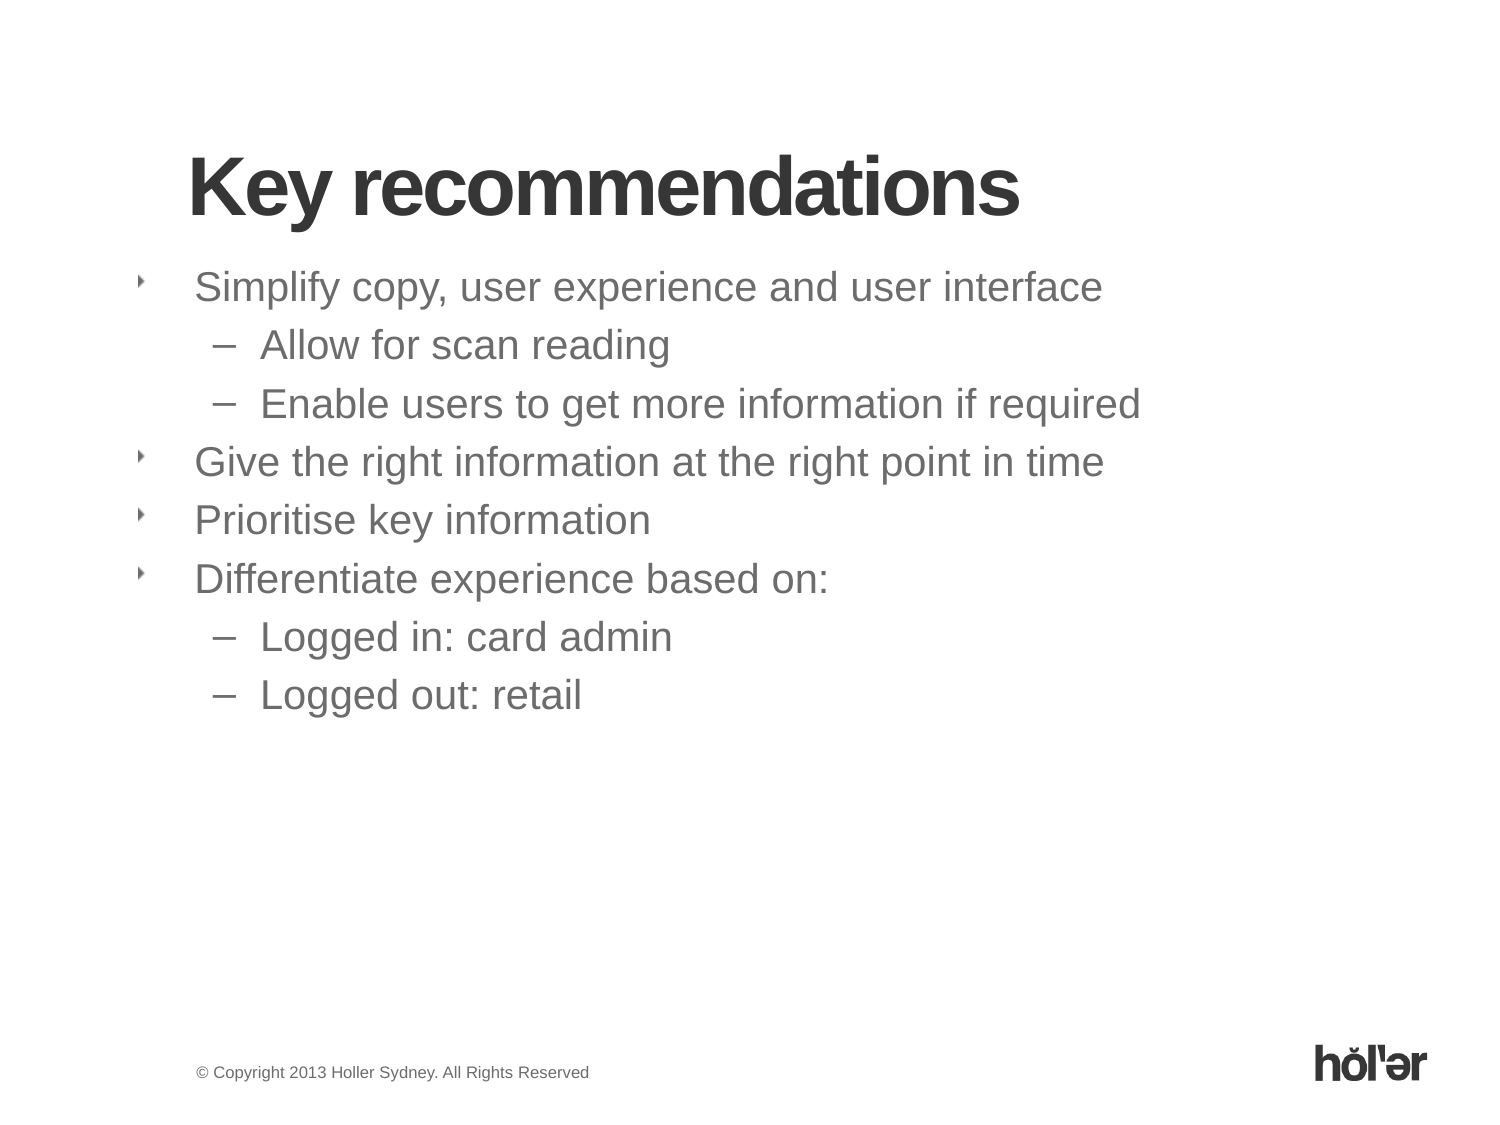

# Key recommendations
Simplify copy, user experience and user interface
Allow for scan reading
Enable users to get more information if required
Give the right information at the right point in time
Prioritise key information
Differentiate experience based on:
Logged in: card admin
Logged out: retail